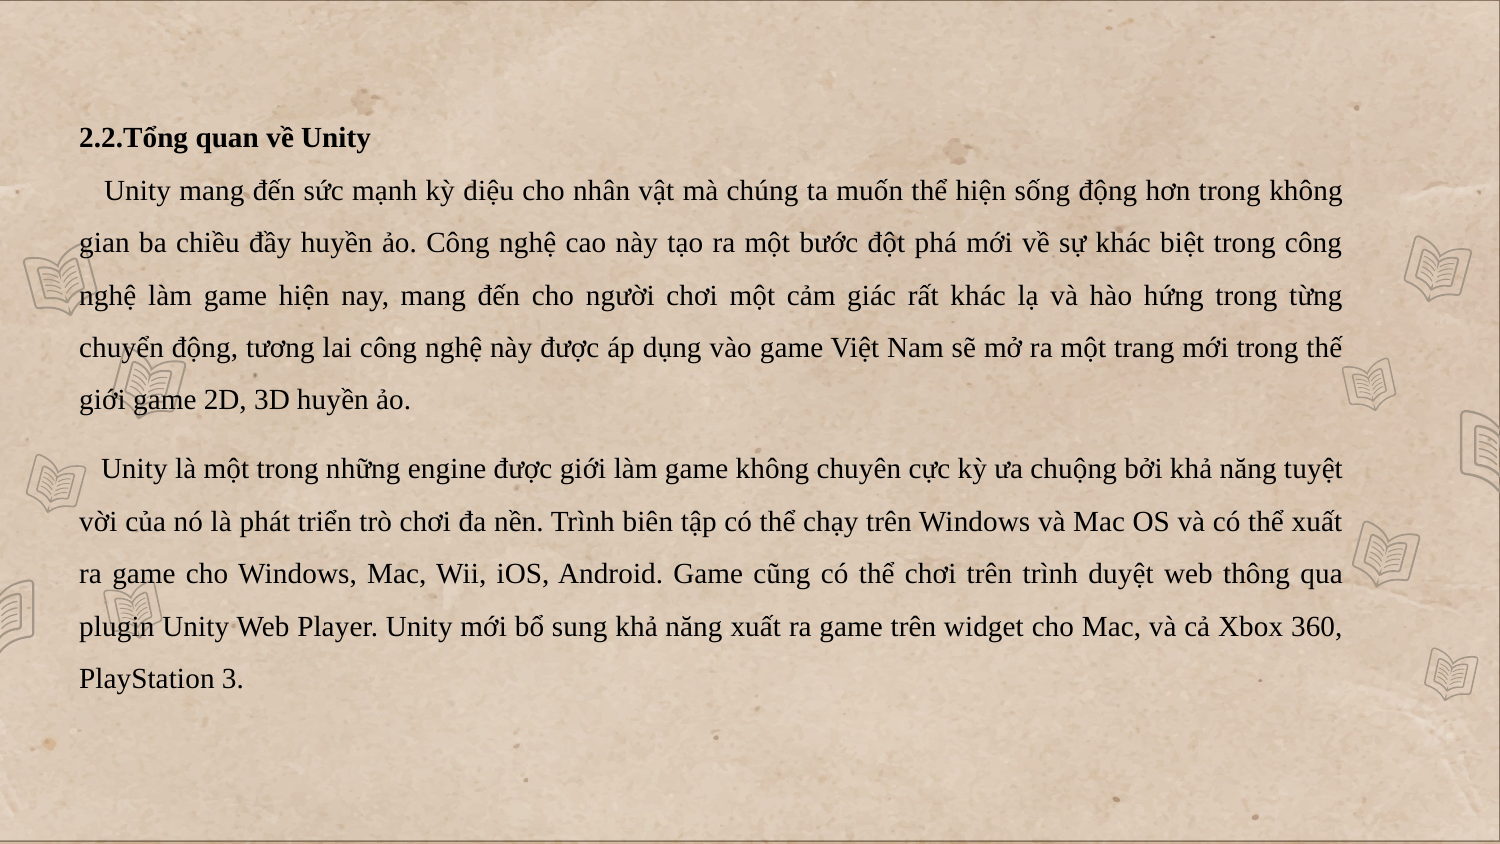

2.2.Tổng quan về Unity
   Unity mang đến sức mạnh kỳ diệu cho nhân vật mà chúng ta muốn thể hiện sống động hơn trong không gian ba chiều đầy huyền ảo. Công nghệ cao này tạo ra một bước đột phá mới về sự khác biệt trong công nghệ làm game hiện nay, mang đến cho người chơi một cảm giác rất khác lạ và hào hứng trong từng chuyển động, tương lai công nghệ này được áp dụng vào game Việt Nam sẽ mở ra một trang mới trong thế giới game 2D, 3D huyền ảo.
   Unity là một trong những engine được giới làm game không chuyên cực kỳ ưa chuộng bởi khả năng tuyệt vời của nó là phát triển trò chơi đa nền. Trình biên tập có thể chạy trên Windows và Mac OS và có thể xuất ra game cho Windows, Mac, Wii, iOS, Android. Game cũng có thể chơi trên trình duyệt web thông qua plugin Unity Web Player. Unity mới bổ sung khả năng xuất ra game trên widget cho Mac, và cả Xbox 360, PlayStation 3.